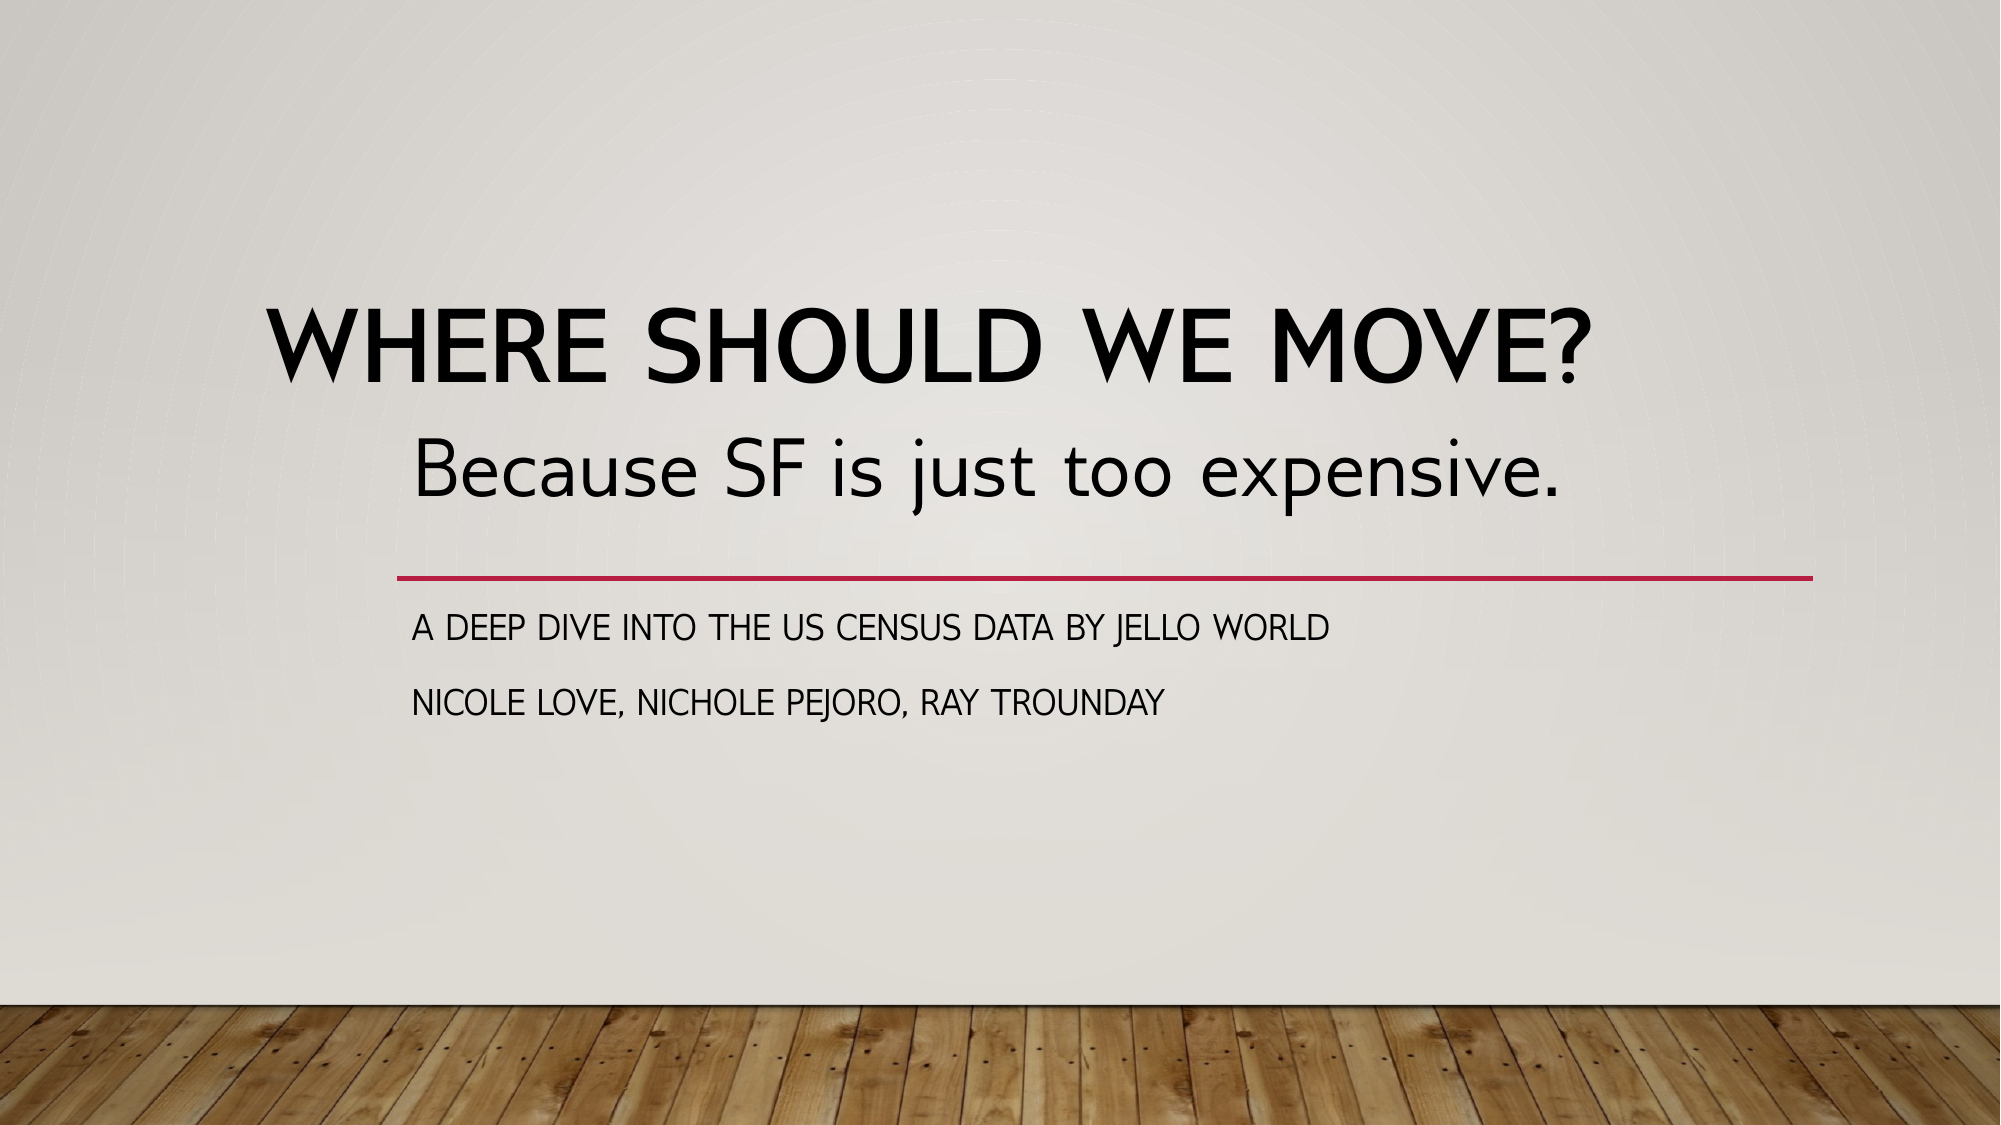

# Where Should we move?
Because SF is just too expensive.
A deep dive into the US Census Data by Jello World
Nicole Love, Nichole Pejoro, Ray Trounday